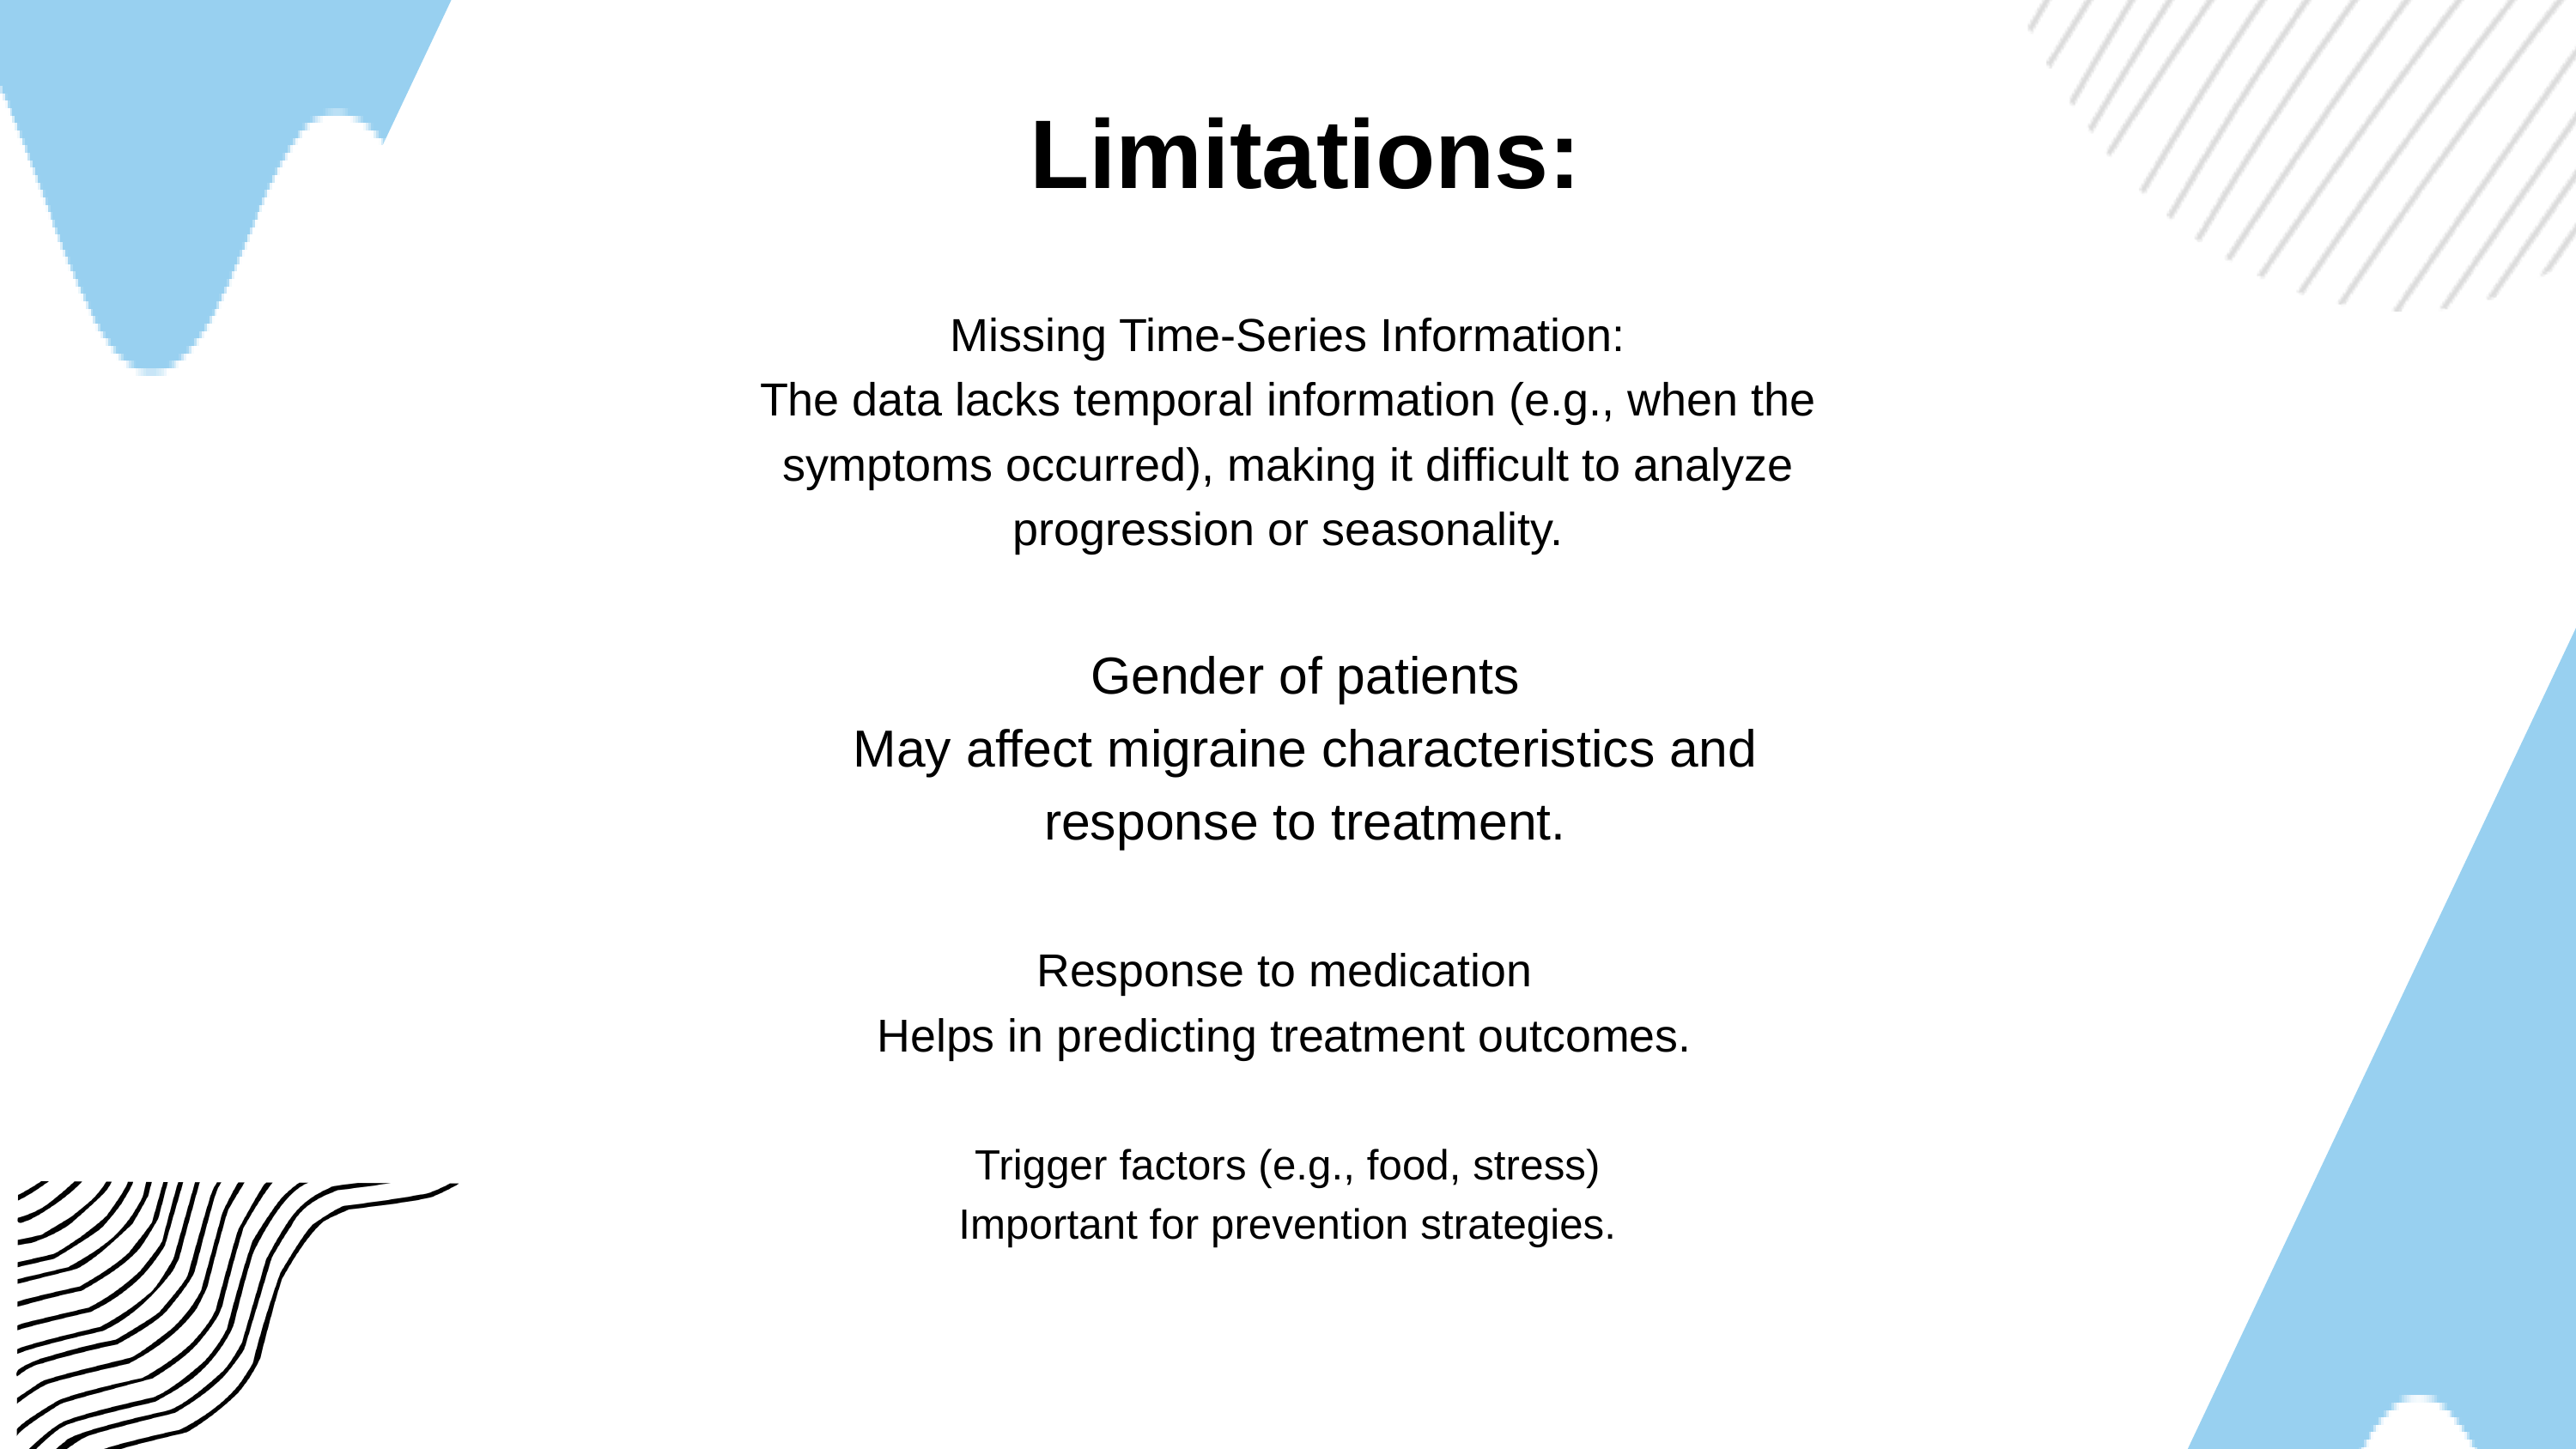

Limitations:
Missing Time-Series Information:
The data lacks temporal information (e.g., when the symptoms occurred), making it difficult to analyze progression or seasonality.

Gender of patients
May affect migraine characteristics and response to treatment.

Response to medication
Helps in predicting treatment outcomes.

Trigger factors (e.g., food, stress)
Important for prevention strategies.